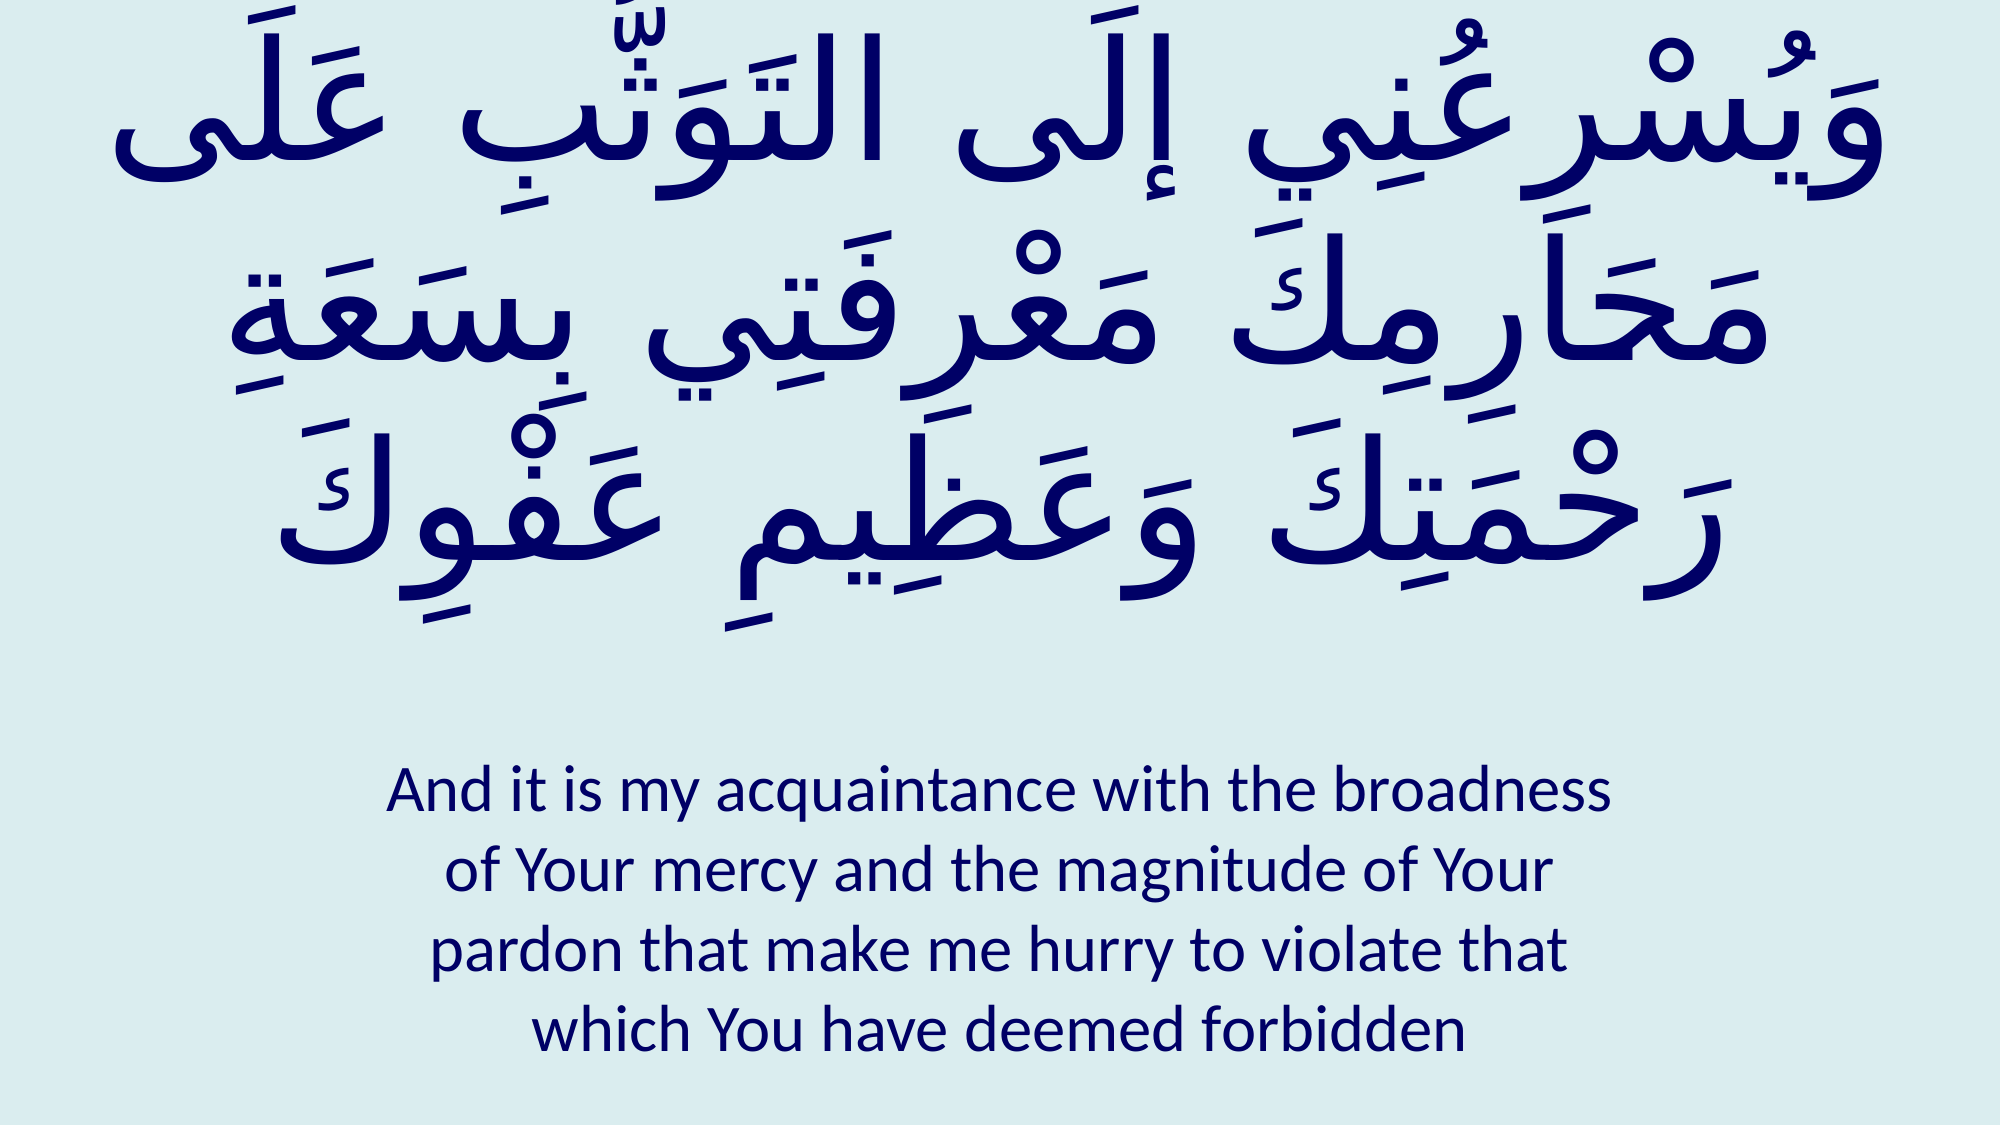

# وَيُسْرِعُنِي إلَى التَوَثُّبِ عَلَى مَحَارِمِكَ مَعْرِفَتِي بِسَعَةِ رَحْمَتِكَ وَعَظِيمِ عَفْوِكَ
And it is my acquaintance with the broadness of Your mercy and the magnitude of Your pardon that make me hurry to violate that which You have deemed forbidden